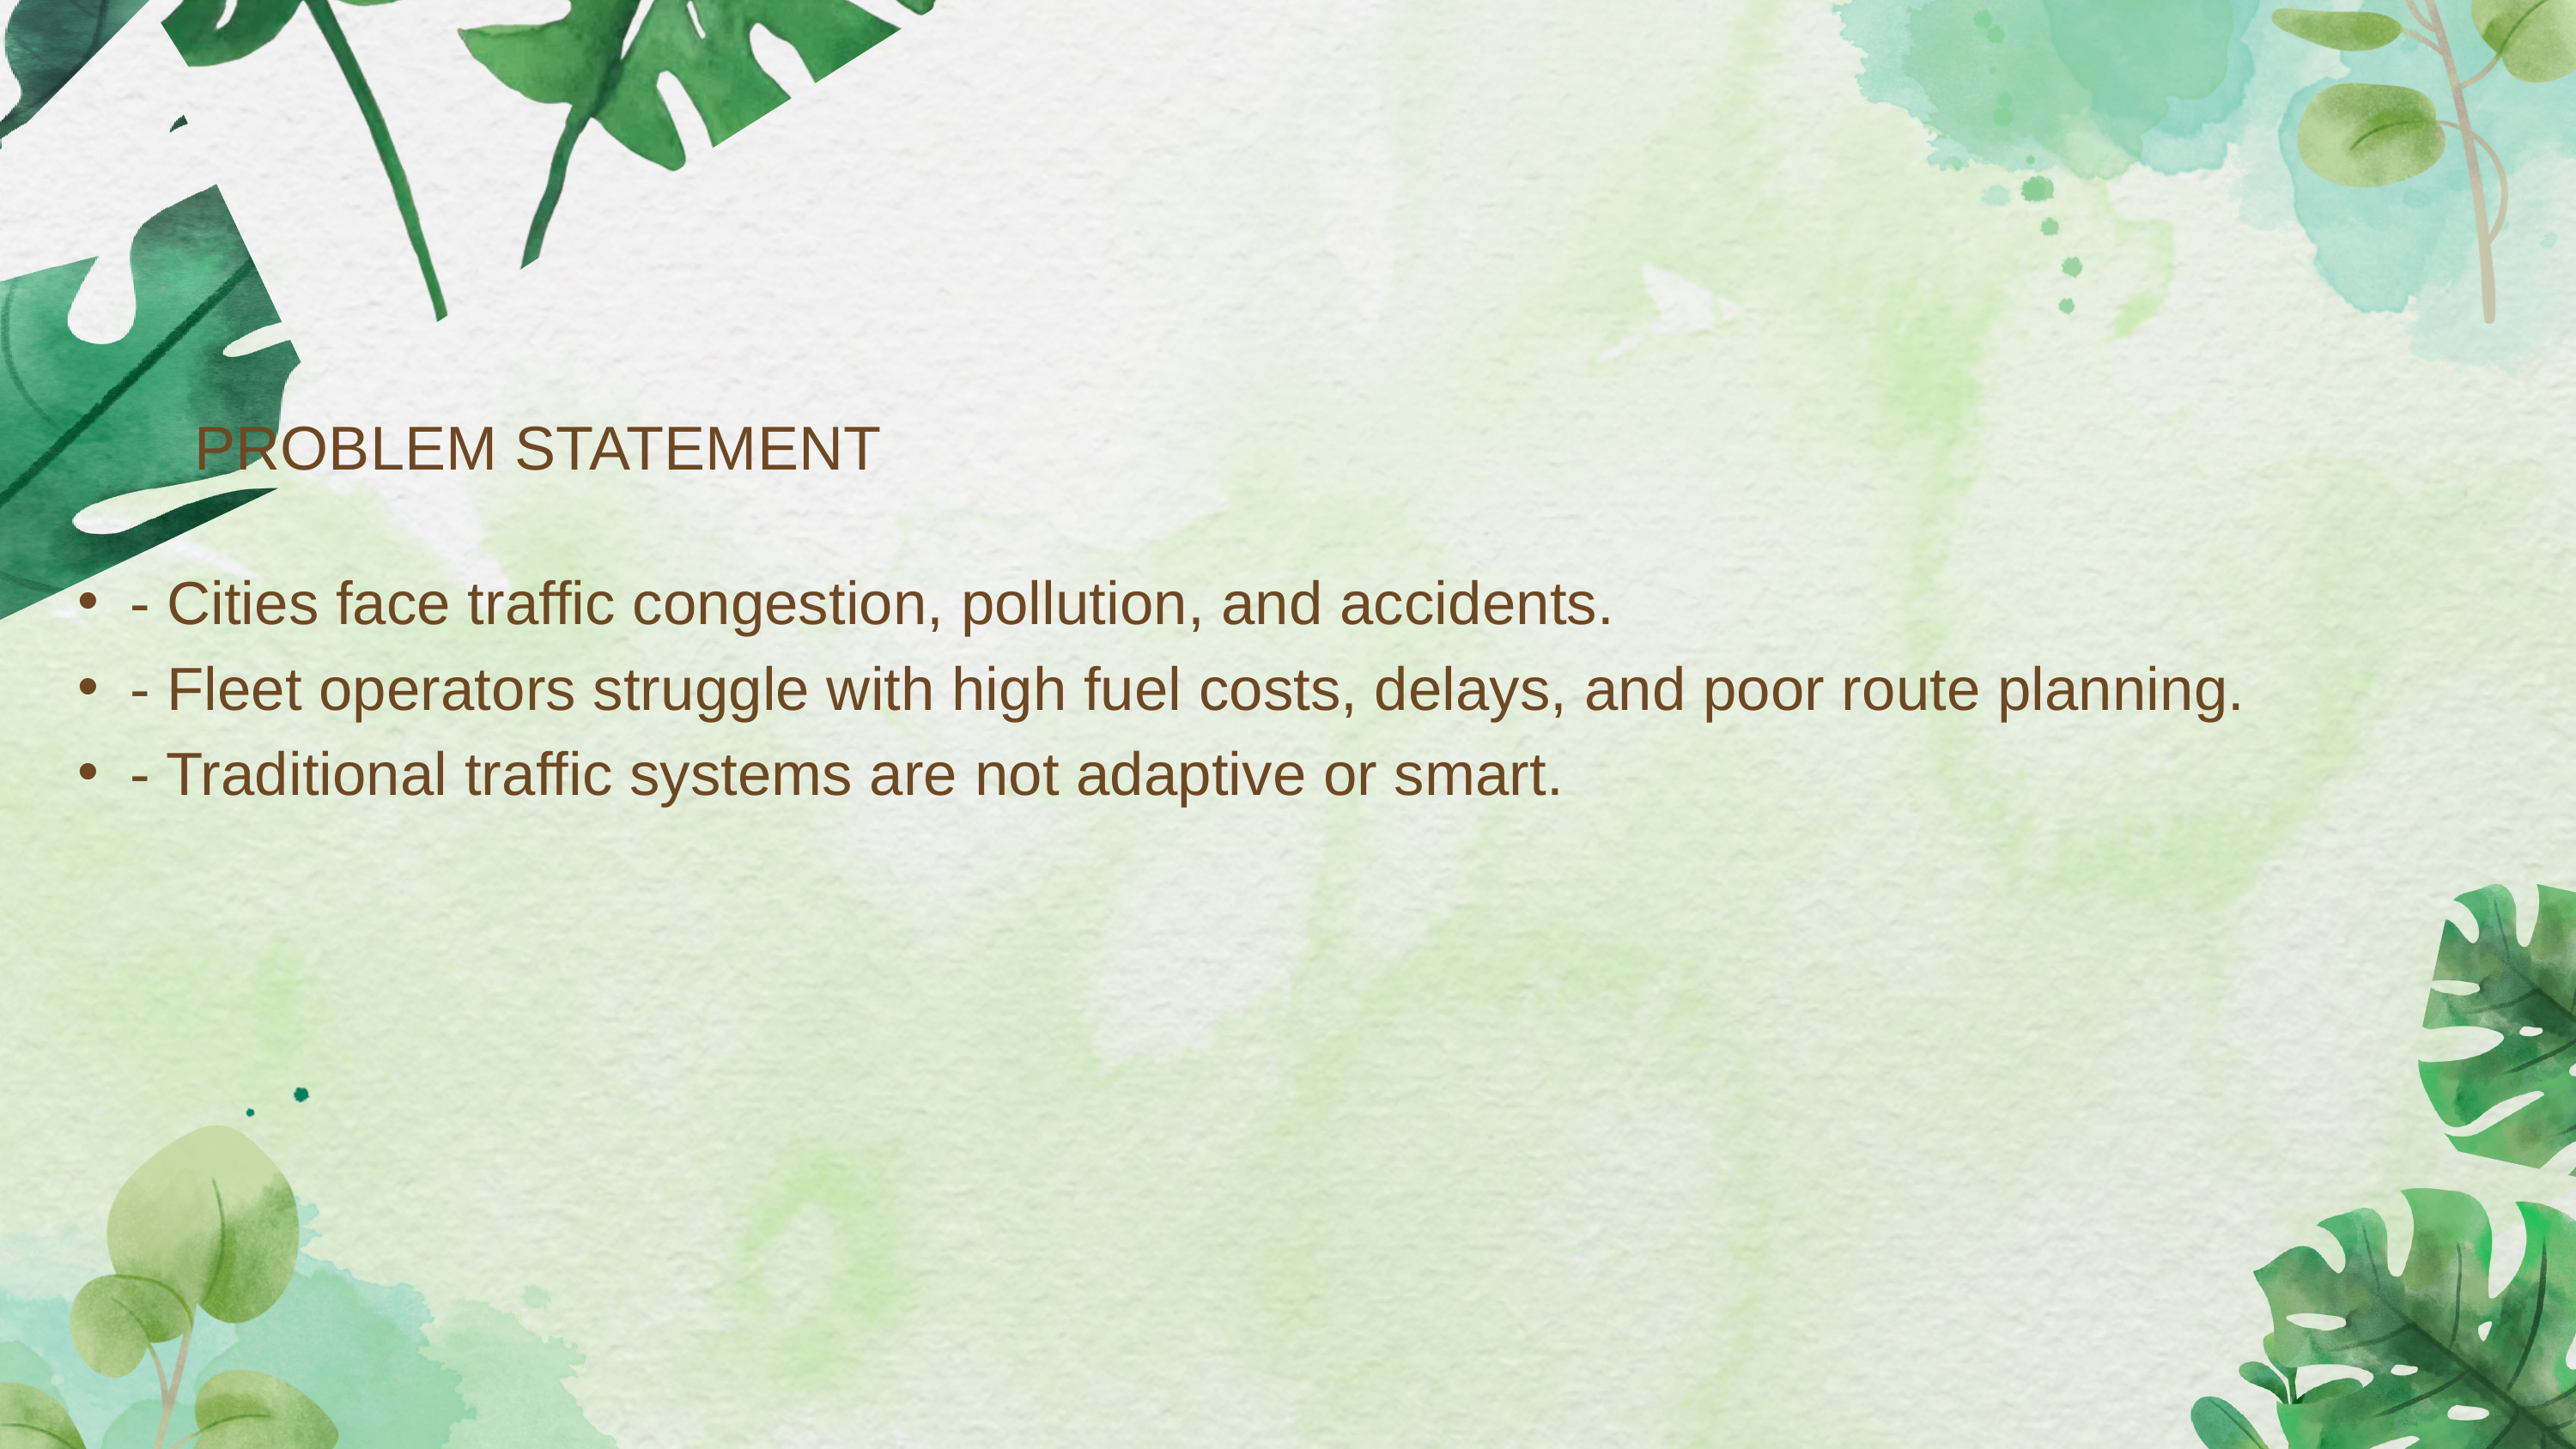

PROBLEM STATEMENT
- Cities face traffic congestion, pollution, and accidents.
- Fleet operators struggle with high fuel costs, delays, and poor route planning.
- Traditional traffic systems are not adaptive or smart.